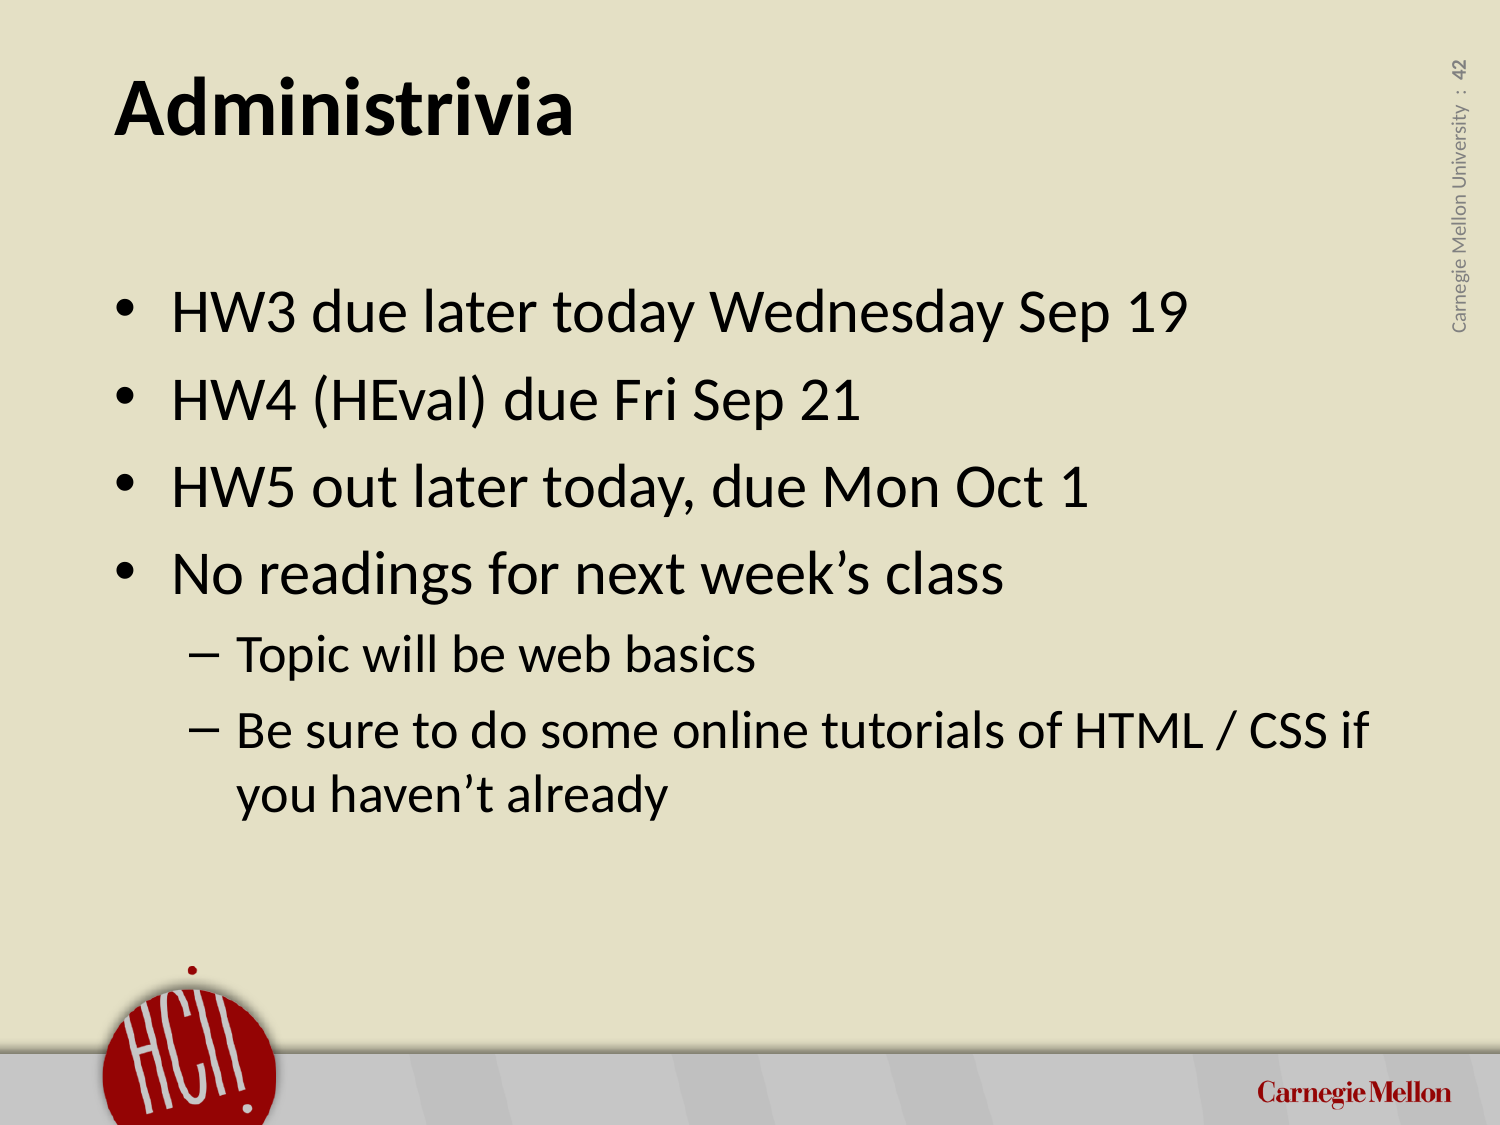

# Administrivia

HW3 due later today Wednesday Sep 19
HW4 (HEval) due Fri Sep 21
HW5 out later today, due Mon Oct 1
No readings for next week’s class
Topic will be web basics
Be sure to do some online tutorials of HTML / CSS if you haven’t already